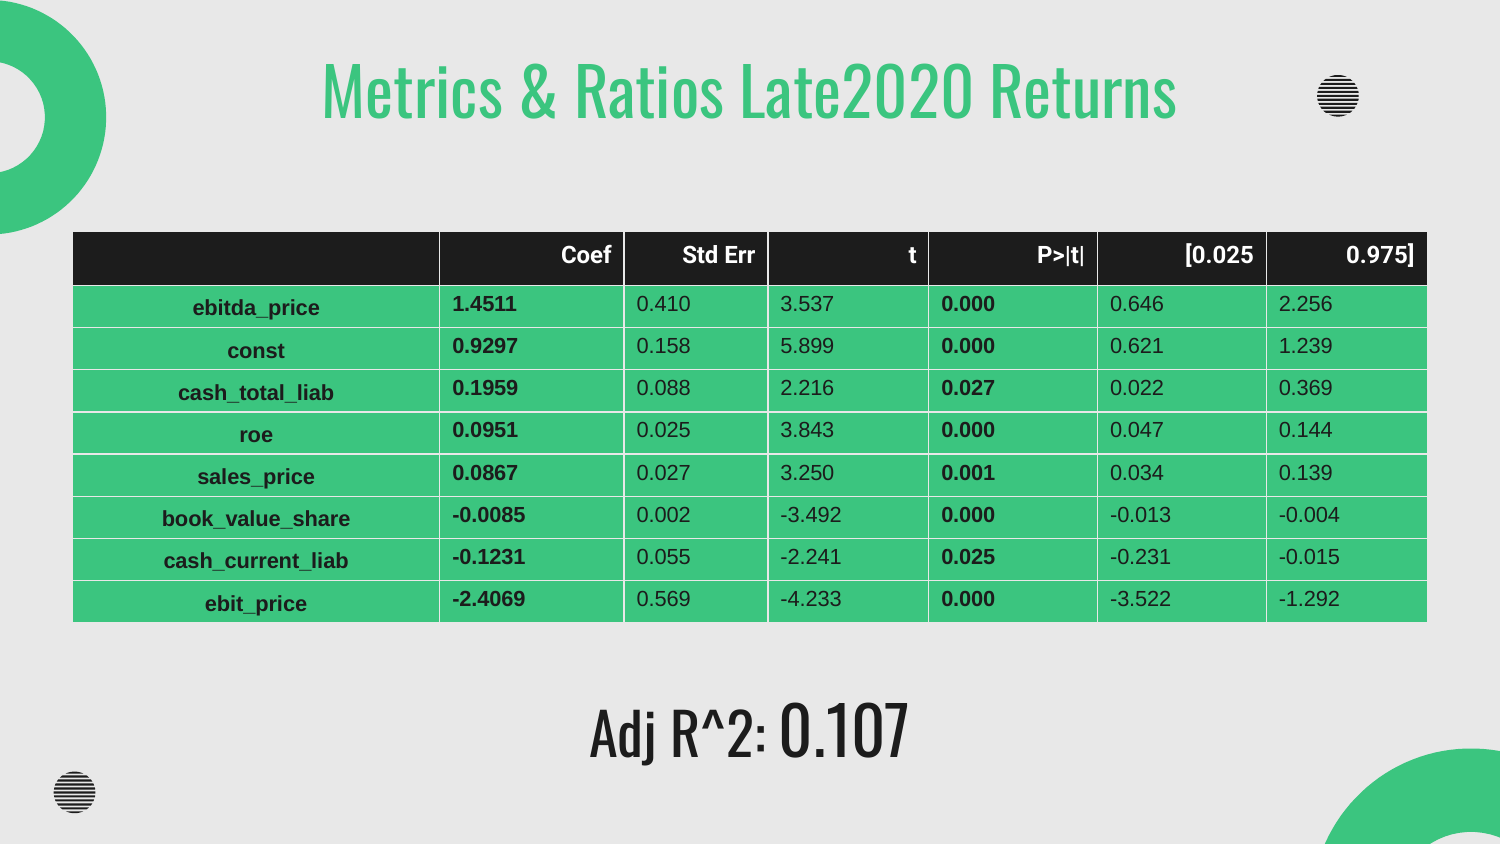

# Metrics & Ratios Late2020 Returns

|  | Coef | Std Err | t | P>|t| | [0.025 | 0.975] |
| --- | --- | --- | --- | --- | --- | --- |
| ebitda\_price | 1.4511 | 0.410 | 3.537 | 0.000 | 0.646 | 2.256 |
| const | 0.9297 | 0.158 | 5.899 | 0.000 | 0.621 | 1.239 |
| cash\_total\_liab | 0.1959 | 0.088 | 2.216 | 0.027 | 0.022 | 0.369 |
| roe | 0.0951 | 0.025 | 3.843 | 0.000 | 0.047 | 0.144 |
| sales\_price | 0.0867 | 0.027 | 3.250 | 0.001 | 0.034 | 0.139 |
| book\_value\_share | -0.0085 | 0.002 | -3.492 | 0.000 | -0.013 | -0.004 |
| cash\_current\_liab | -0.1231 | 0.055 | -2.241 | 0.025 | -0.231 | -0.015 |
| ebit\_price | -2.4069 | 0.569 | -4.233 | 0.000 | -3.522 | -1.292 |
Adj R^2: 0.107